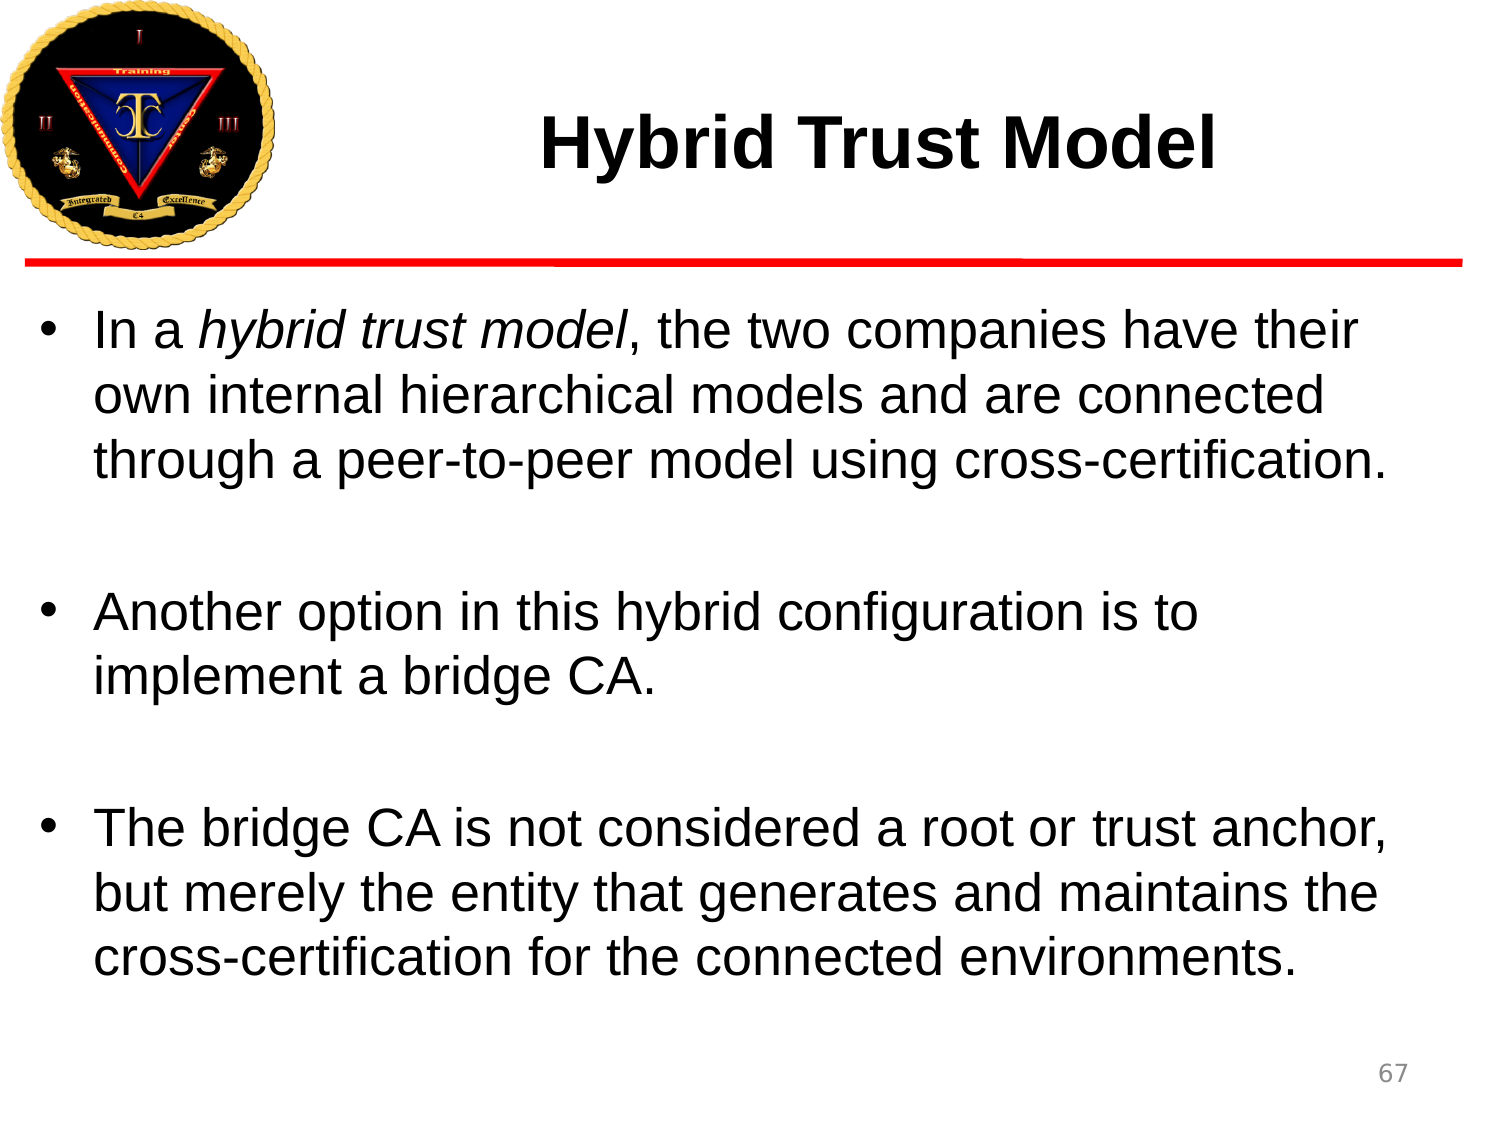

# Hybrid Trust Model
In a hybrid trust model, the two companies have their own internal hierarchical models and are connected through a peer-to-peer model using cross-certification.

Another option in this hybrid configuration is to implement a bridge CA.

The bridge CA is not considered a root or trust anchor, but merely the entity that generates and maintains the cross-certification for the connected environments.
67